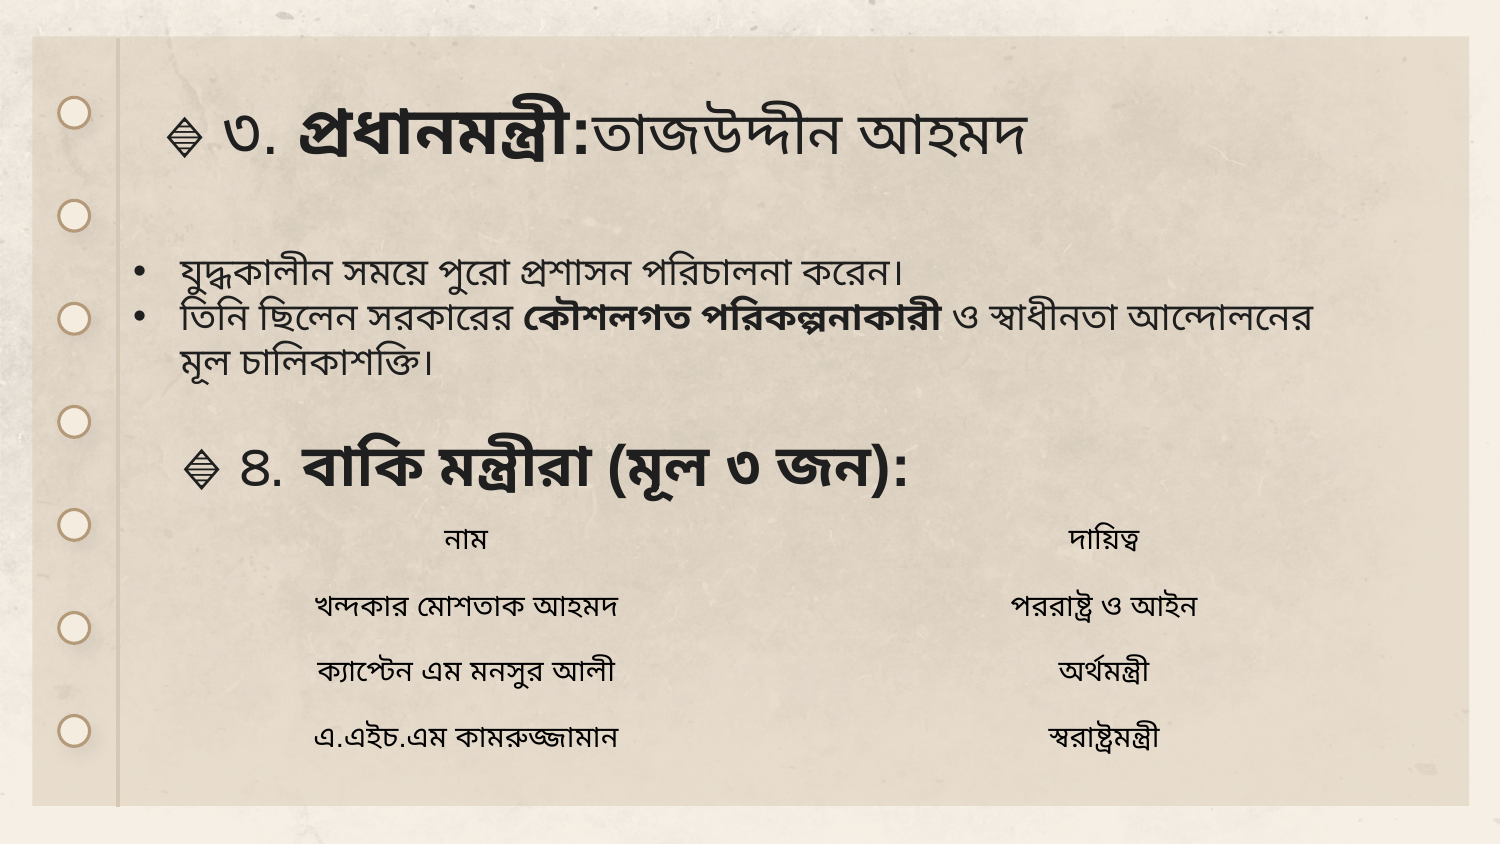

# 🔹 ৩. প্রধানমন্ত্রী:তাজউদ্দীন আহমদ

যুদ্ধকালীন সময়ে পুরো প্রশাসন পরিচালনা করেন।
তিনি ছিলেন সরকারের কৌশলগত পরিকল্পনাকারী ও স্বাধীনতা আন্দোলনের মূল চালিকাশক্তি।
🔹 ৪. বাকি মন্ত্রীরা (মূল ৩ জন):

| নাম | দায়িত্ব |
| --- | --- |
| খন্দকার মোশতাক আহমদ | পররাষ্ট্র ও আইন |
| ক্যাপ্টেন এম মনসুর আলী | অর্থমন্ত্রী |
| এ.এইচ.এম কামরুজ্জামান | স্বরাষ্ট্রমন্ত্রী |